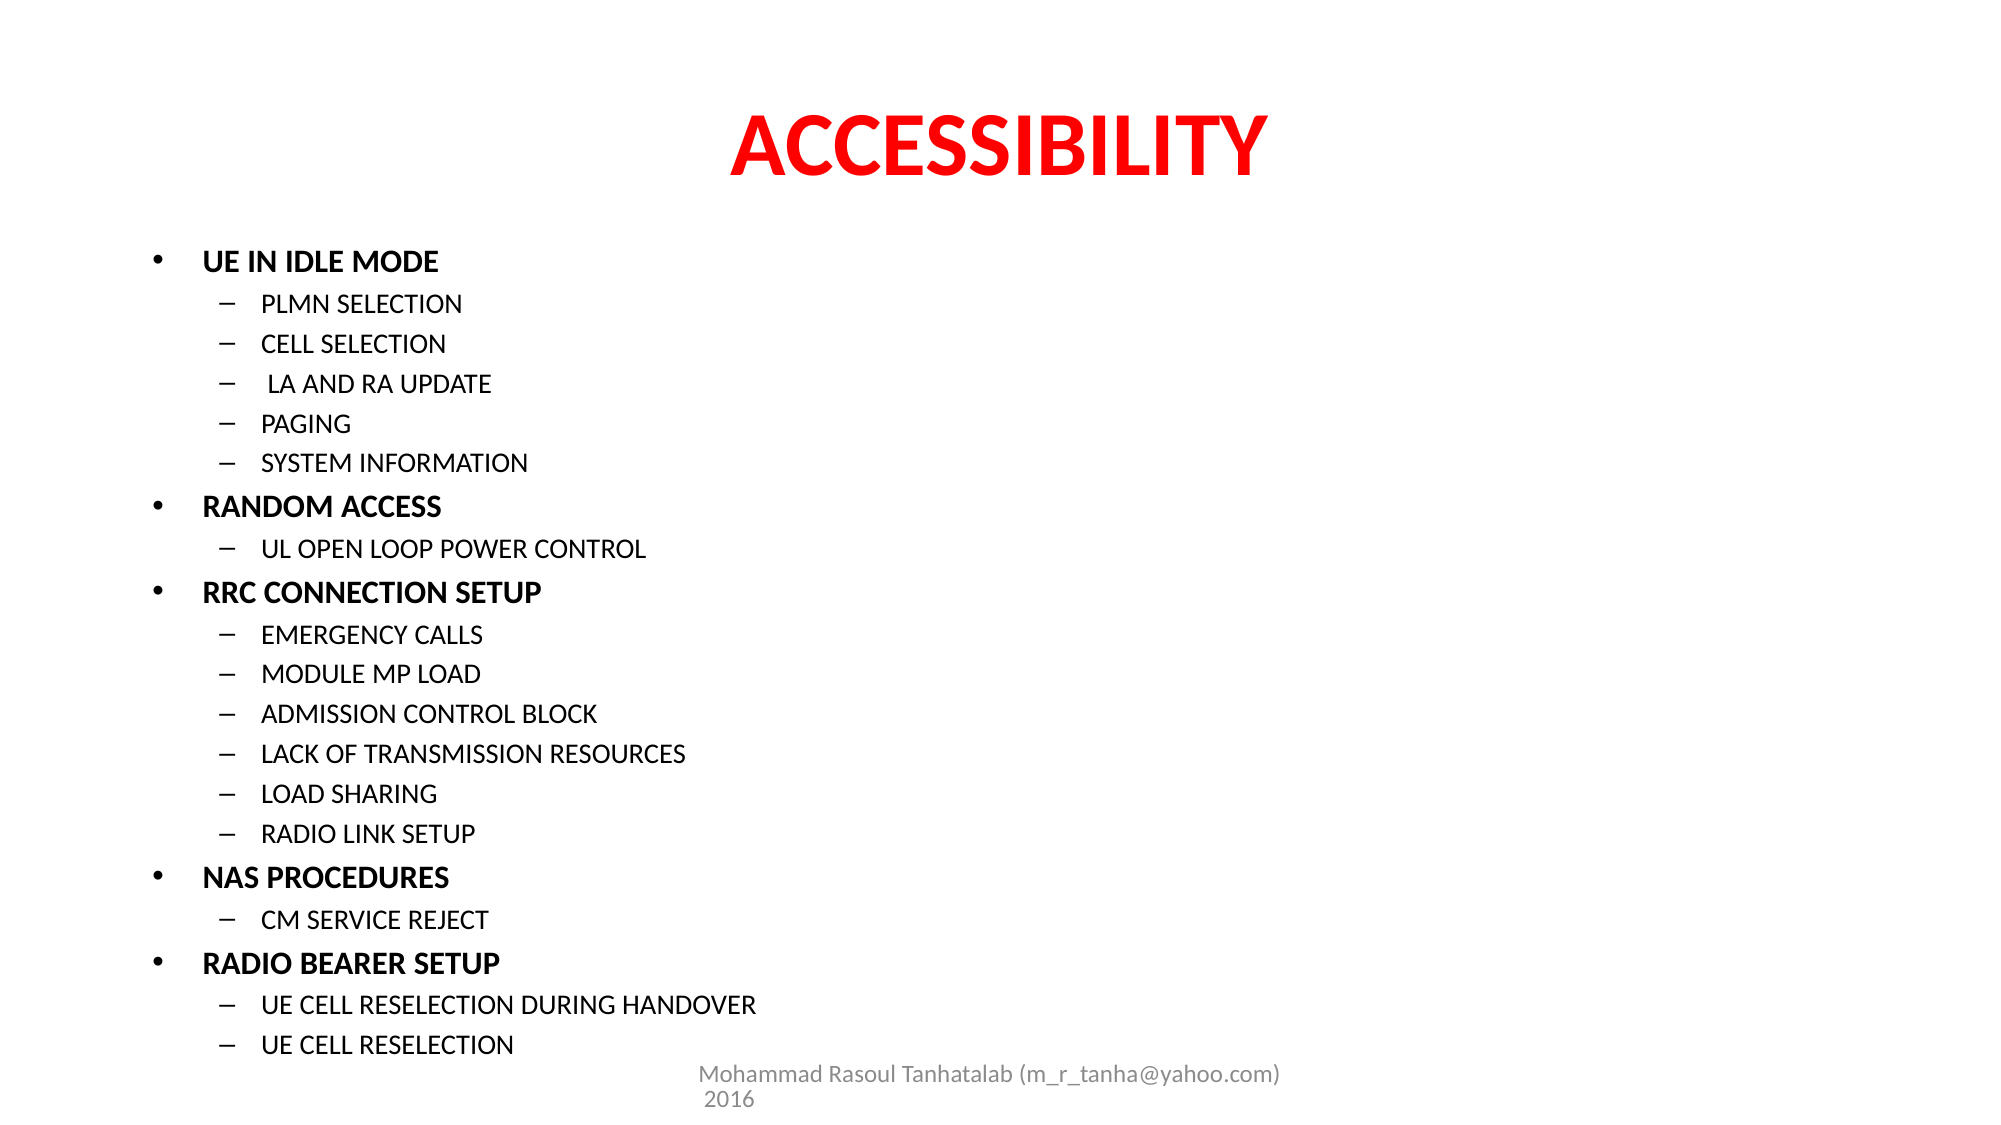

# ACCESSIBILITY
UE IN IDLE MODE
PLMN SELECTION
CELL SELECTION
 LA AND RA UPDATE
PAGING
SYSTEM INFORMATION
RANDOM ACCESS
UL OPEN LOOP POWER CONTROL
RRC CONNECTION SETUP
EMERGENCY CALLS
MODULE MP LOAD
ADMISSION CONTROL BLOCK
LACK OF TRANSMISSION RESOURCES
LOAD SHARING
RADIO LINK SETUP
NAS PROCEDURES
CM SERVICE REJECT
RADIO BEARER SETUP
UE CELL RESELECTION DURING HANDOVER
UE CELL RESELECTION
Mohammad Rasoul Tanhatalab (m_r_tanha@yahoo.com)    2016